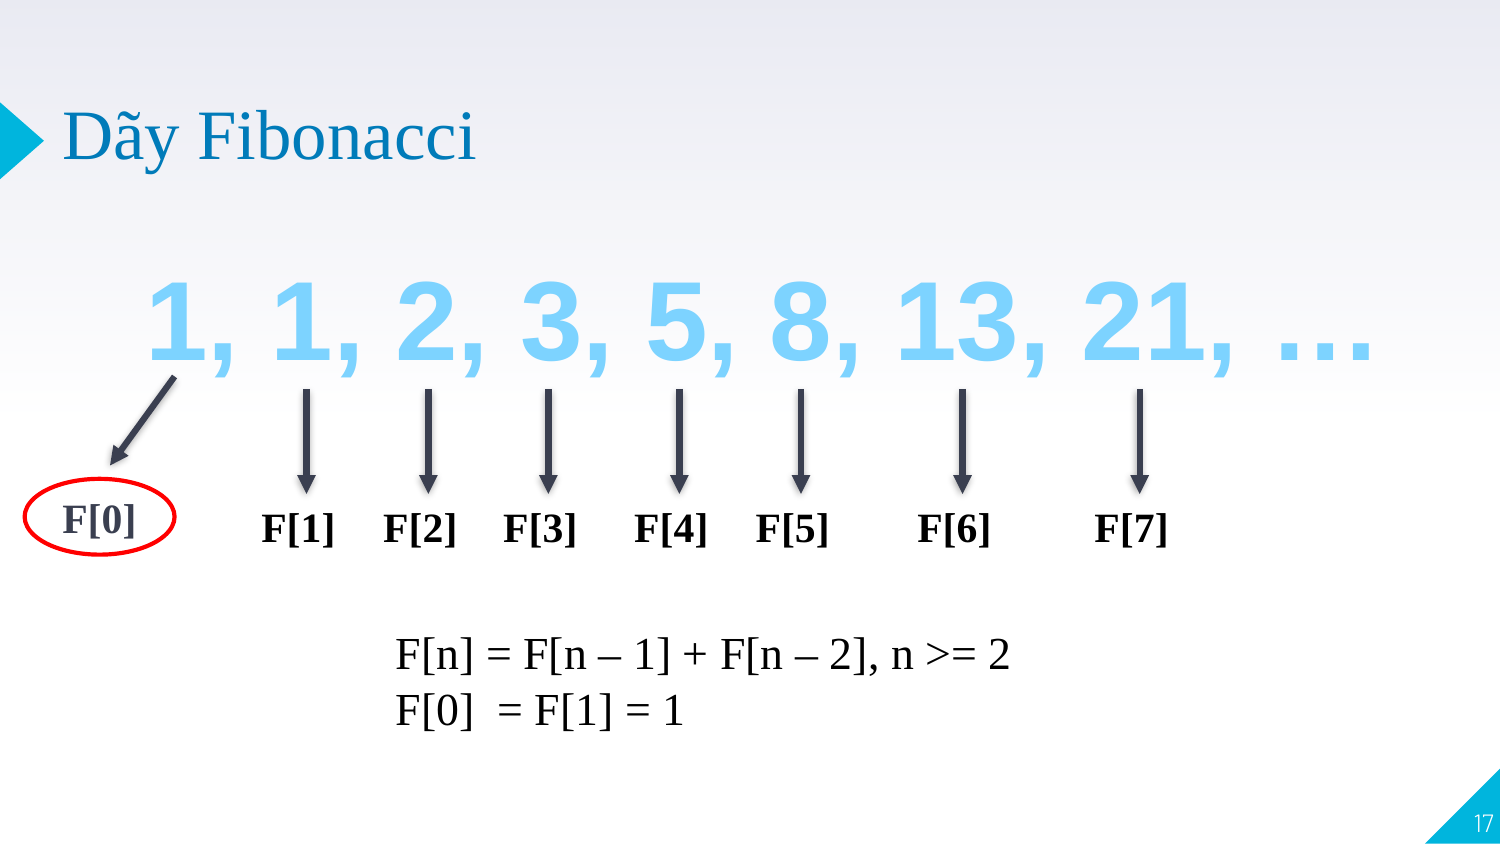

# Dãy Fibonacci
1, 1, 2, 3, 5, 8, 13, 21, …
F[0]
F[1]
F[2]
F[3]
F[4]
F[5]
F[6]
F[7]
F[n] = F[n – 1] + F[n – 2], n >= 2
F[0]  = F[1] = 1
17